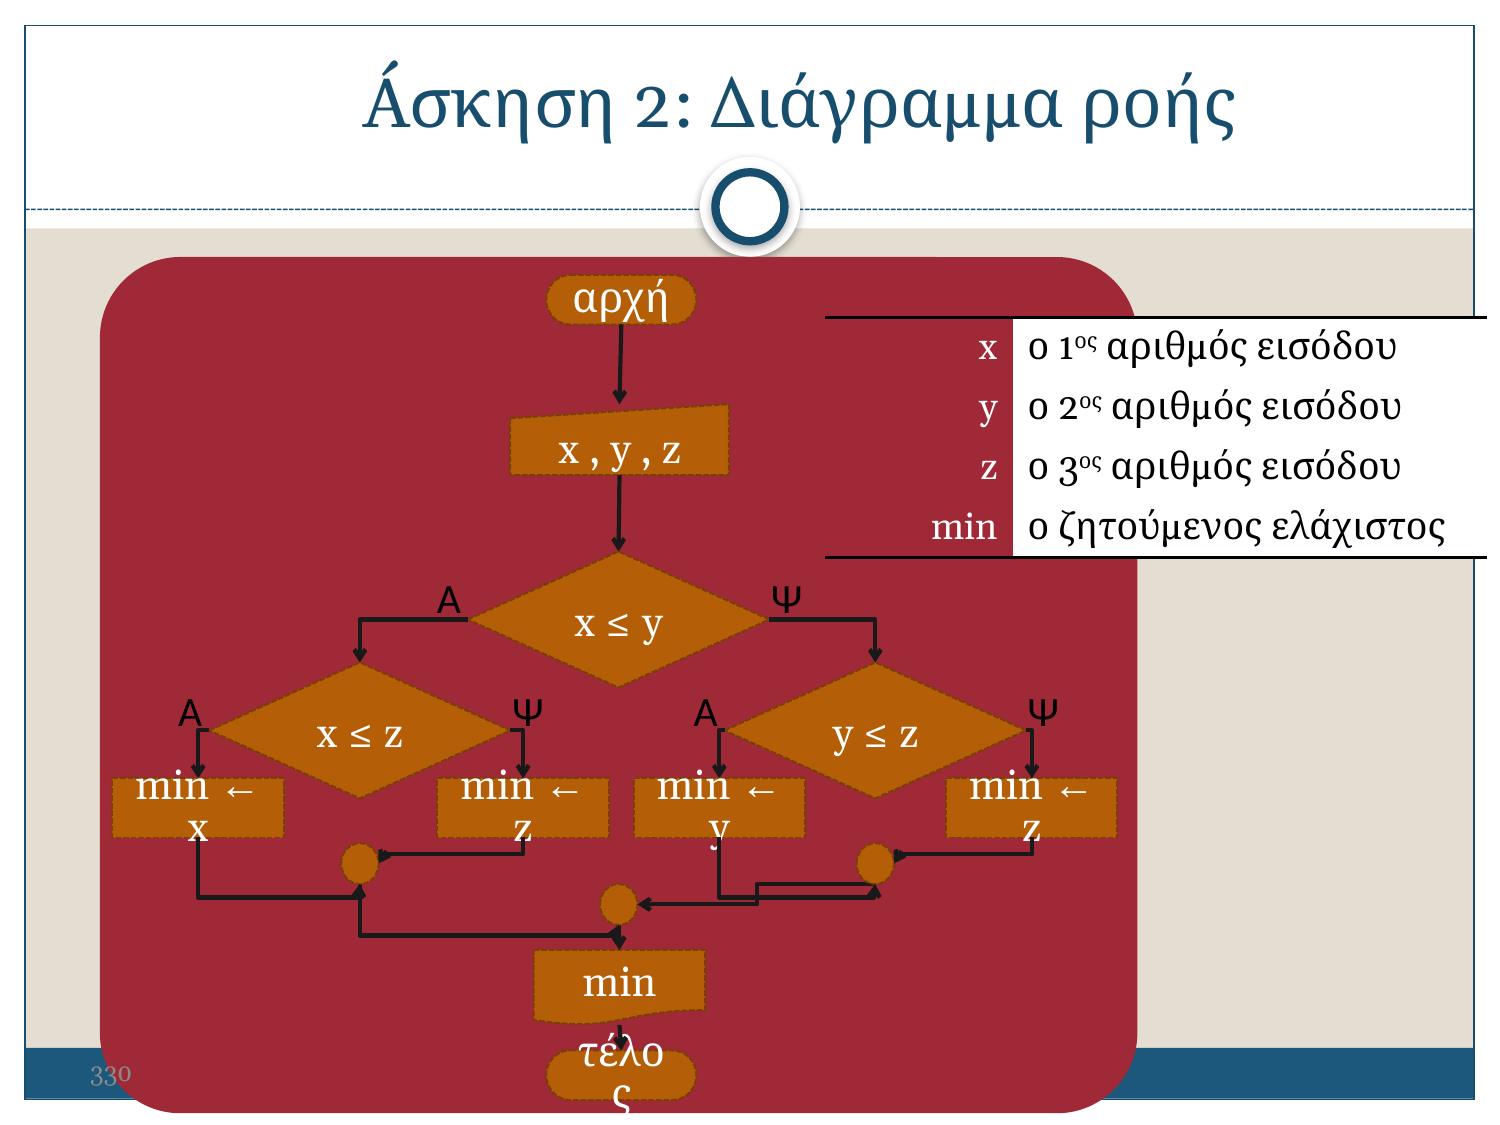

Άσκηση 2: Διάγραμμα ροής

αρχή
| x | ο 1ος αριθμός εισόδου |
| --- | --- |
| y | ο 2ος αριθμός εισόδου |
| z | ο 3ος αριθμός εισόδου |
| min | ο ζητούμενος ελάχιστος |
x , y , z
x ≤ y
Α
Ψ
x ≤ z
y ≤ z
Α
Ψ
Α
Ψ
min ← x
min ← z
min ← y
min ← z

min
330
τέλος